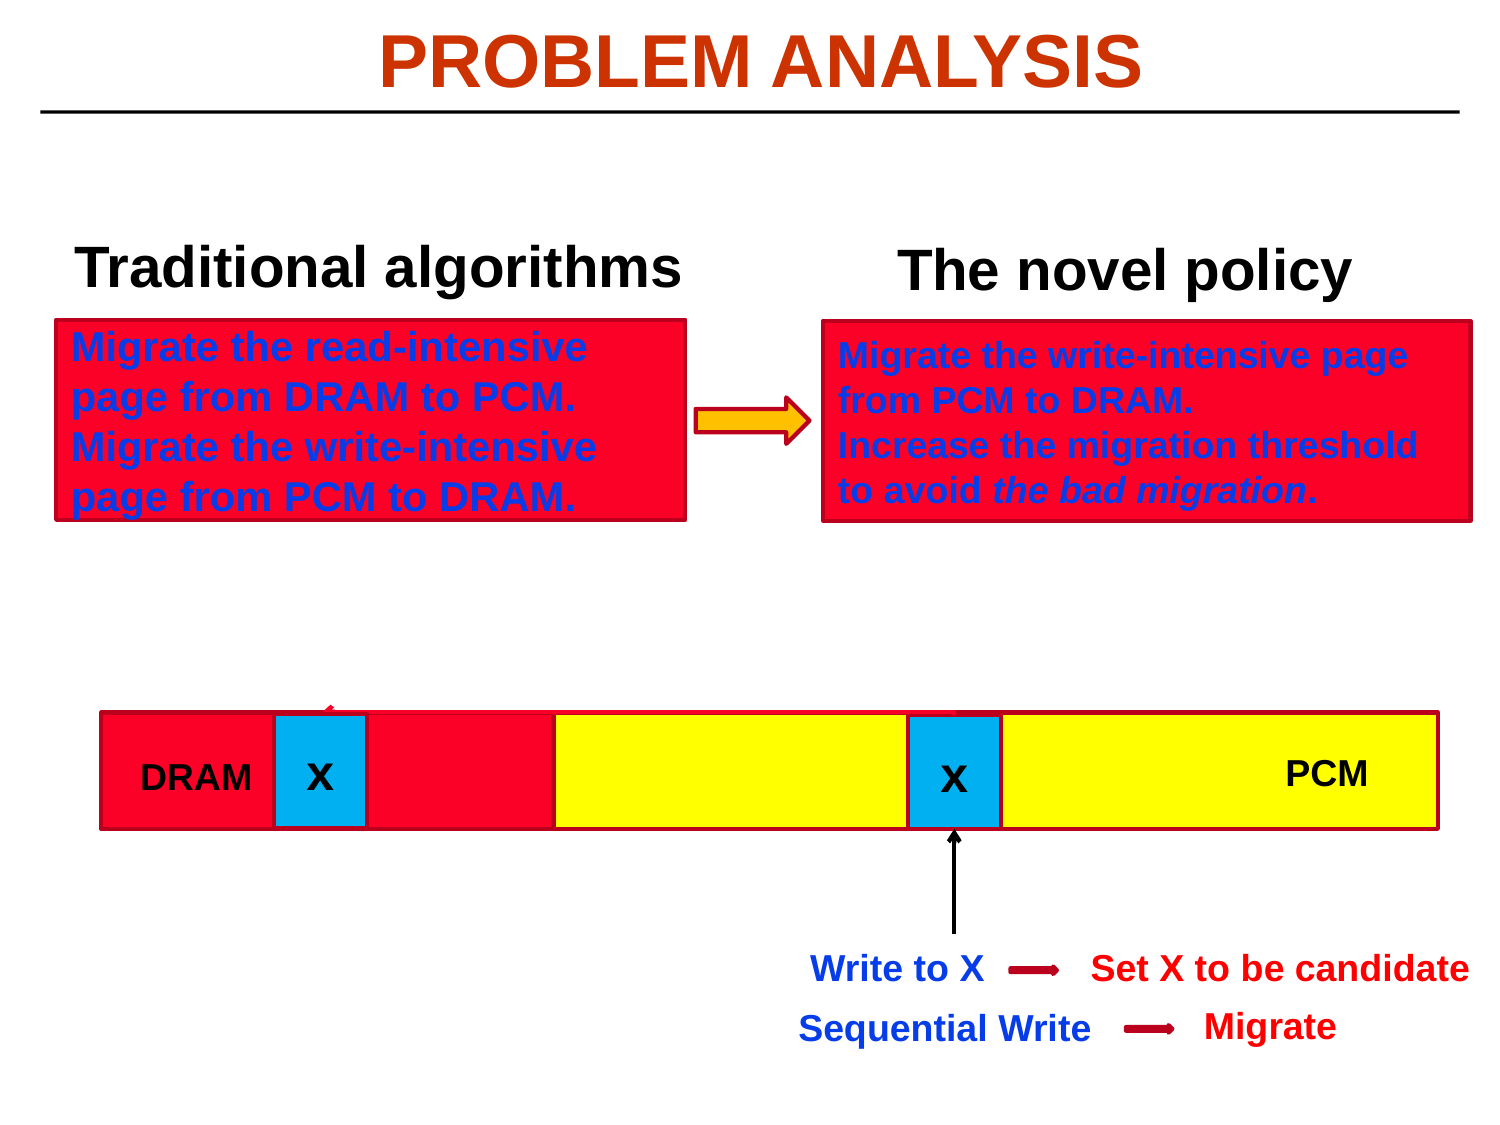

# PROBLEM ANALYSIS
Traditional algorithms
The novel policy
Migrate the read-intensive page from DRAM to PCM.
Migrate the write-intensive page from PCM to DRAM.
Migrate the write-intensive page from PCM to DRAM.
Increase the migration threshold to avoid the bad migration.

x
x
PCM
DRAM
Write to X
Set X to be candidate

Migrate
Sequential Write